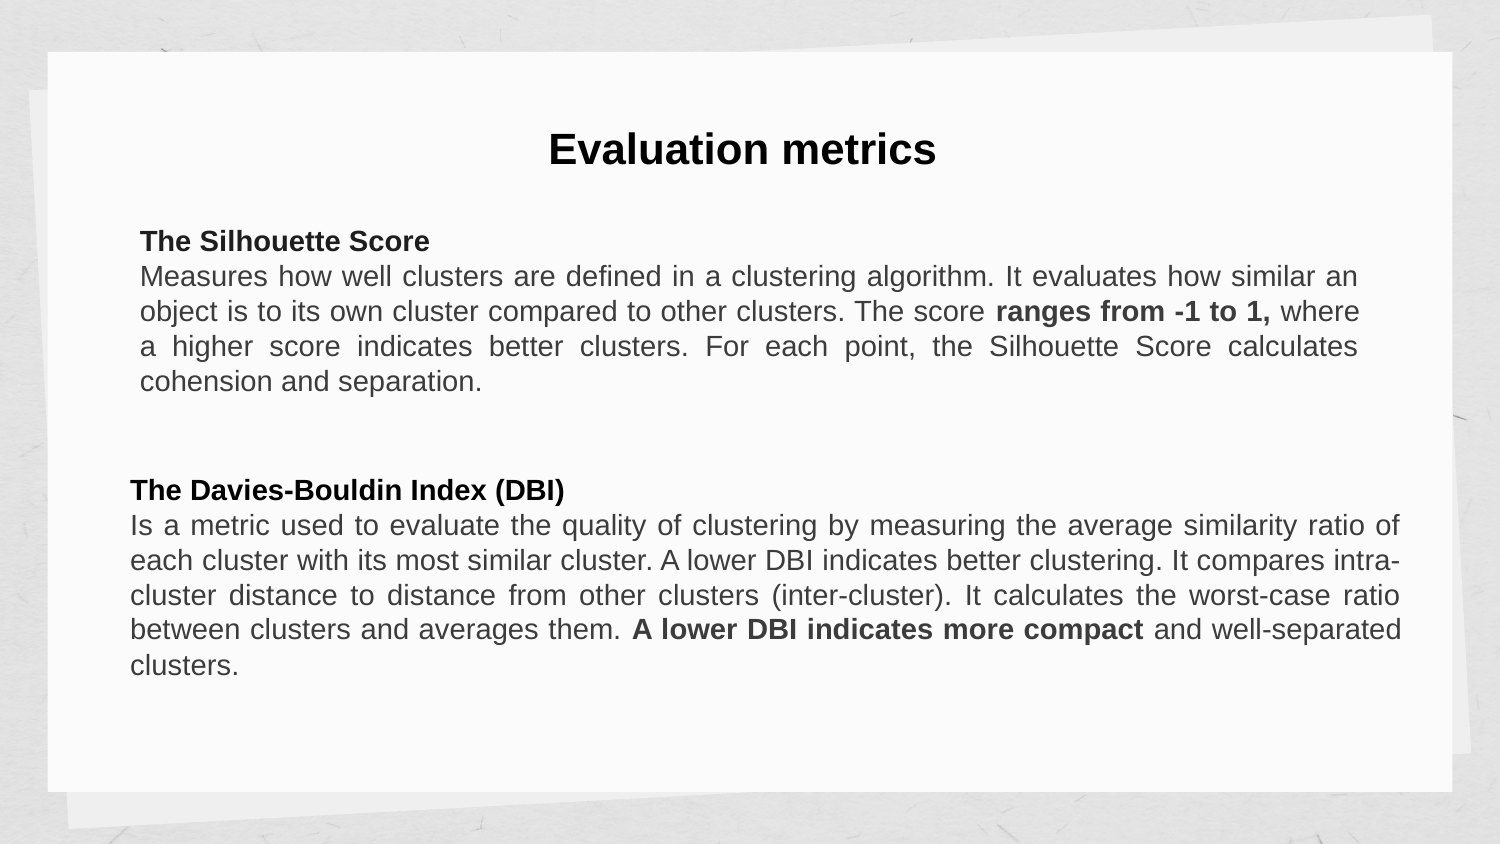

Evaluation metrics

The Silhouette Score
Measures how well clusters are defined in a clustering algorithm. It evaluates how similar an object is to its own cluster compared to other clusters. The score ranges from -1 to 1, where a higher score indicates better clusters. For each point, the Silhouette Score calculates cohension and separation.
The Davies-Bouldin Index (DBI)
Is a metric used to evaluate the quality of clustering by measuring the average similarity ratio of each cluster with its most similar cluster. A lower DBI indicates better clustering. It compares intra-cluster distance to distance from other clusters (inter-cluster). It calculates the worst-case ratio between clusters and averages them. A lower DBI indicates more compact and well-separated clusters.